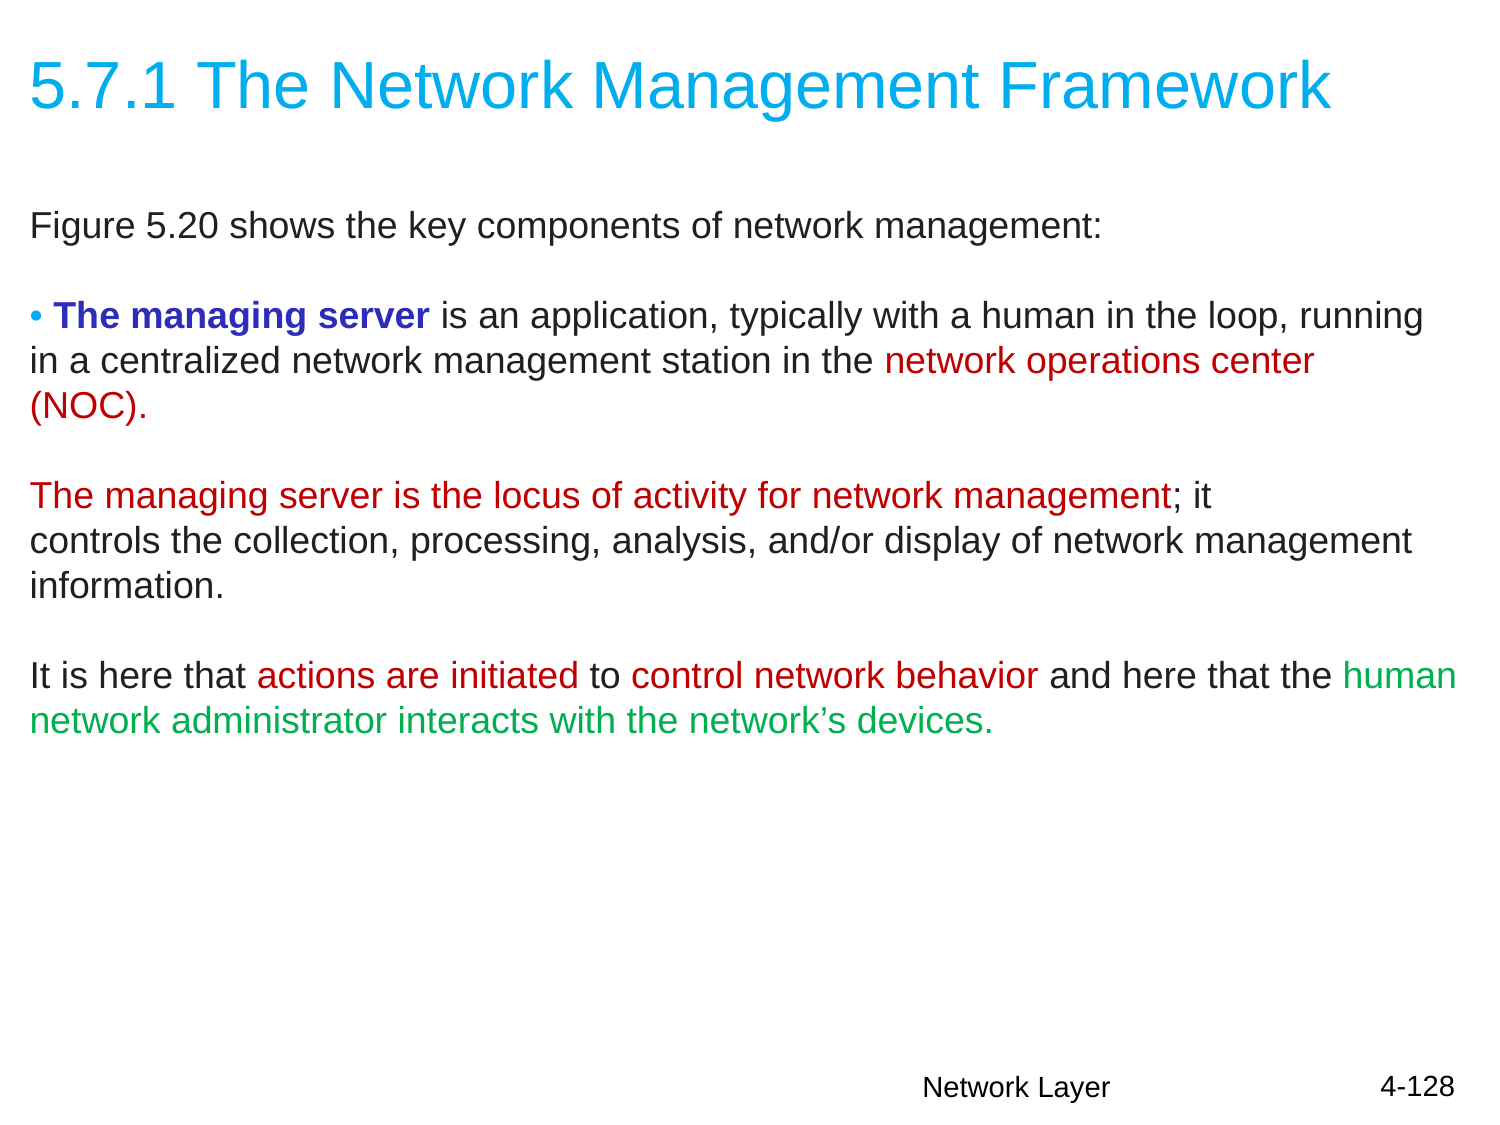

5.7.1 The Network Management Framework

Figure 5.20 shows the key components of network management:
• The managing server is an application, typically with a human in the loop, running in a centralized network management station in the network operations center
(NOC).

The managing server is the locus of activity for network management; it
controls the collection, processing, analysis, and/or display of network management
information.

It is here that actions are initiated to control network behavior and here that the human network administrator interacts with the network’s devices.

4-128
Network Layer